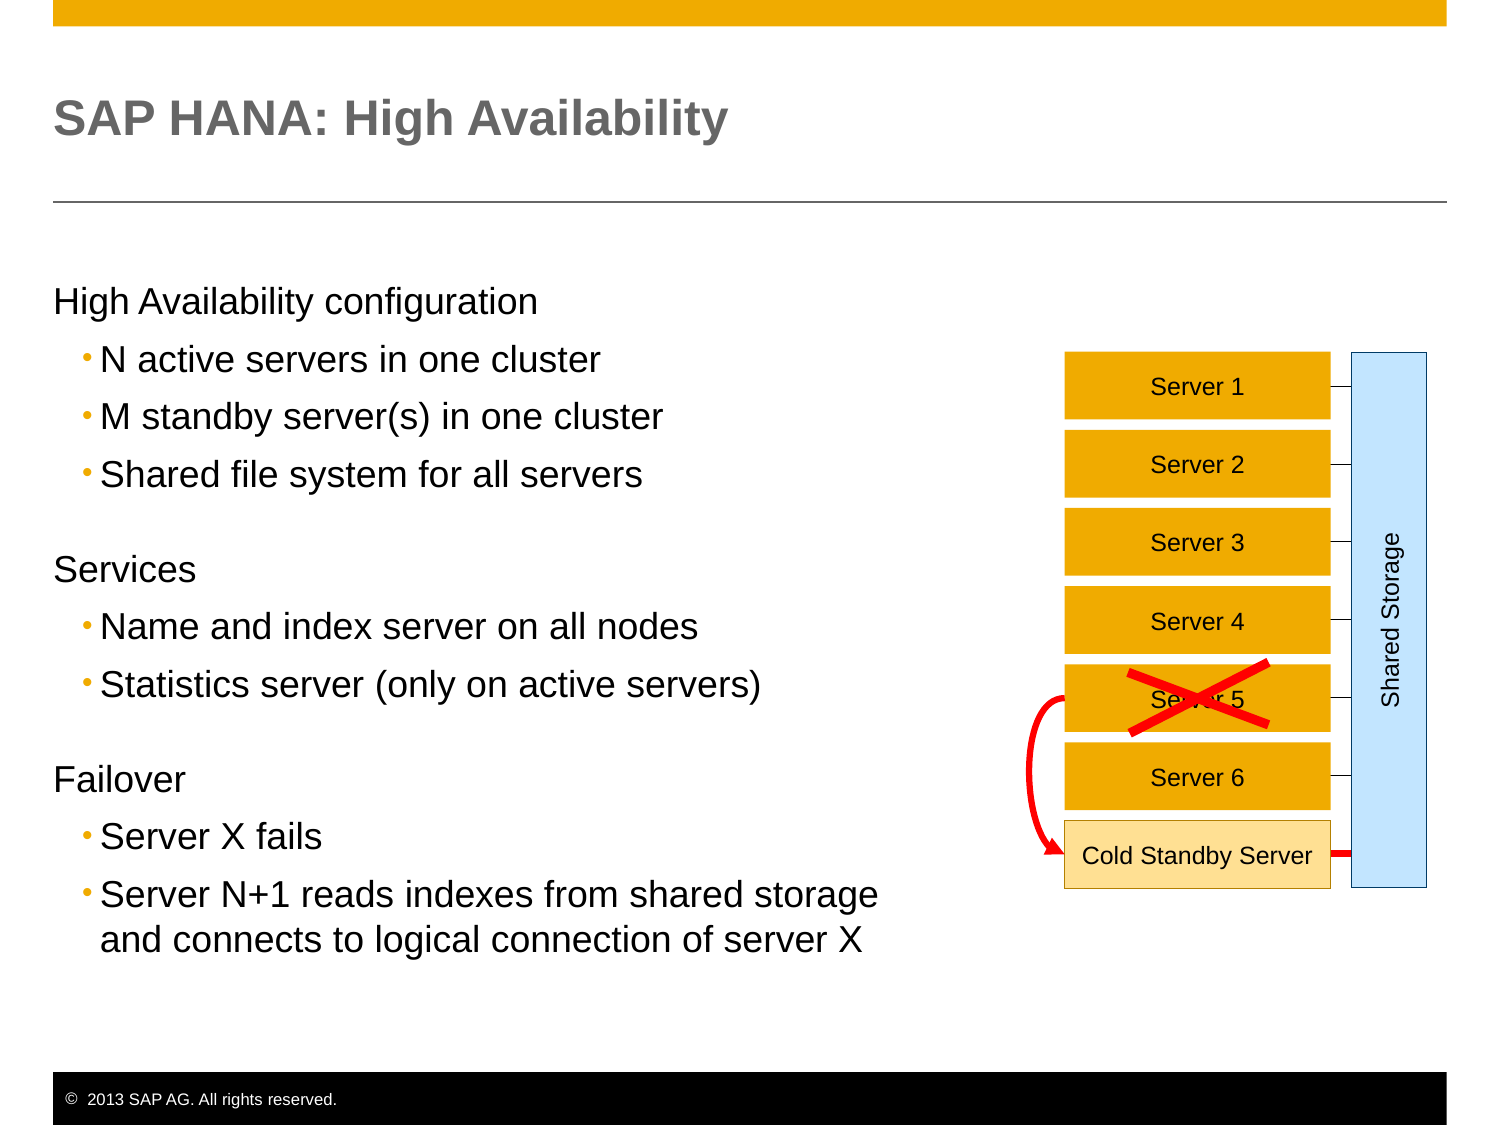

# SAP HANA: High Availability
High Availability configuration
N active servers in one cluster
M standby server(s) in one cluster
Shared file system for all servers
Services
Name and index server on all nodes
Statistics server (only on active servers)
Failover
Server X fails
Server N+1 reads indexes from shared storage and connects to logical connection of server X
Server 1
Server 2
Server 3
Shared Storage
Server 4
Server 5
Server 6
Cold Standby Server